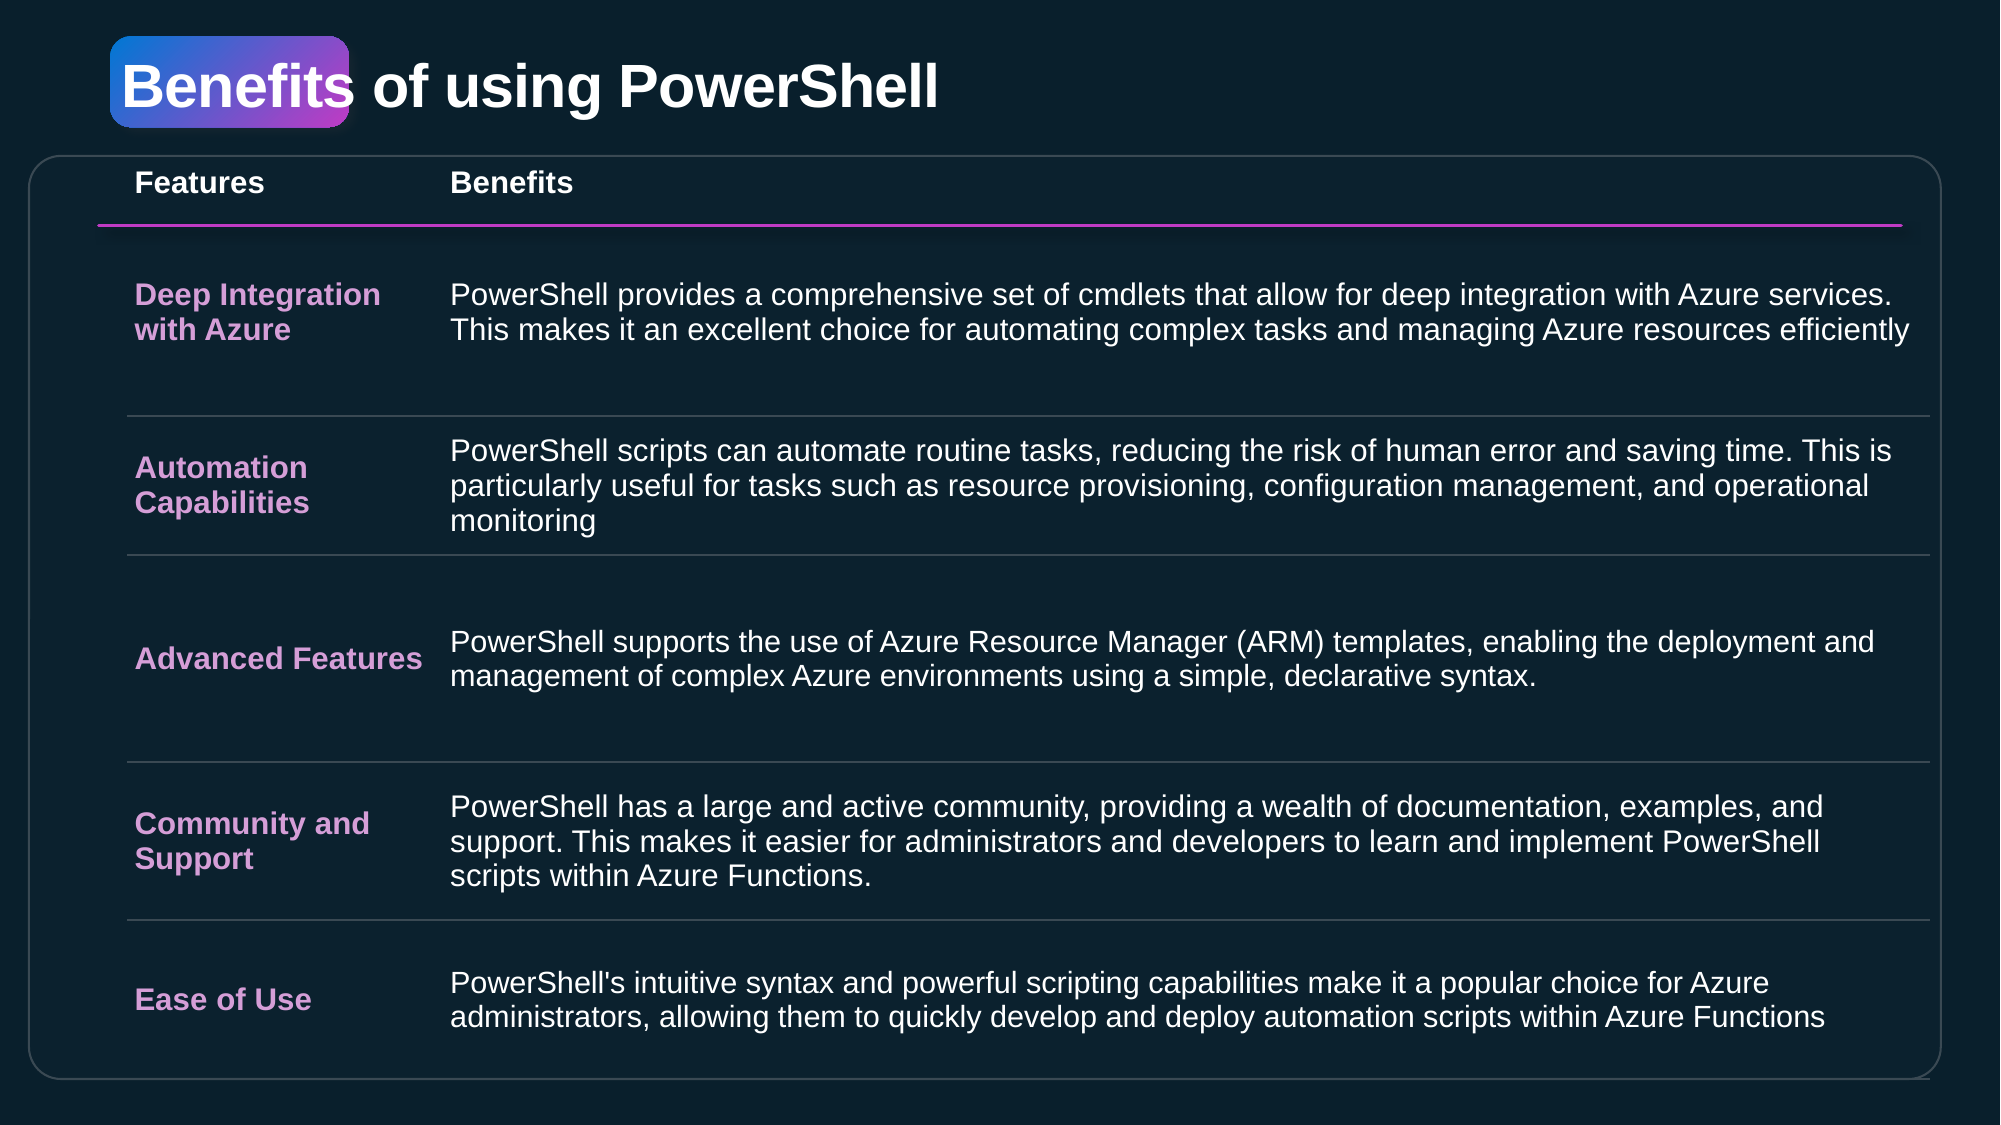

# Benefits of using PowerShell

| Features | Benefits |
| --- | --- |
| Deep Integration with Azure | PowerShell provides a comprehensive set of cmdlets that allow for deep integration with Azure services. This makes it an excellent choice for automating complex tasks and managing Azure resources efficiently |
| Automation Capabilities | PowerShell scripts can automate routine tasks, reducing the risk of human error and saving time. This is particularly useful for tasks such as resource provisioning, configuration management, and operational monitoring |
| Advanced Features | PowerShell supports the use of Azure Resource Manager (ARM) templates, enabling the deployment and management of complex Azure environments using a simple, declarative syntax. |
| Community and Support | PowerShell has a large and active community, providing a wealth of documentation, examples, and support. This makes it easier for administrators and developers to learn and implement PowerShell scripts within Azure Functions. |
| Ease of Use | PowerShell's intuitive syntax and powerful scripting capabilities make it a popular choice for Azure administrators, allowing them to quickly develop and deploy automation scripts within Azure Functions |